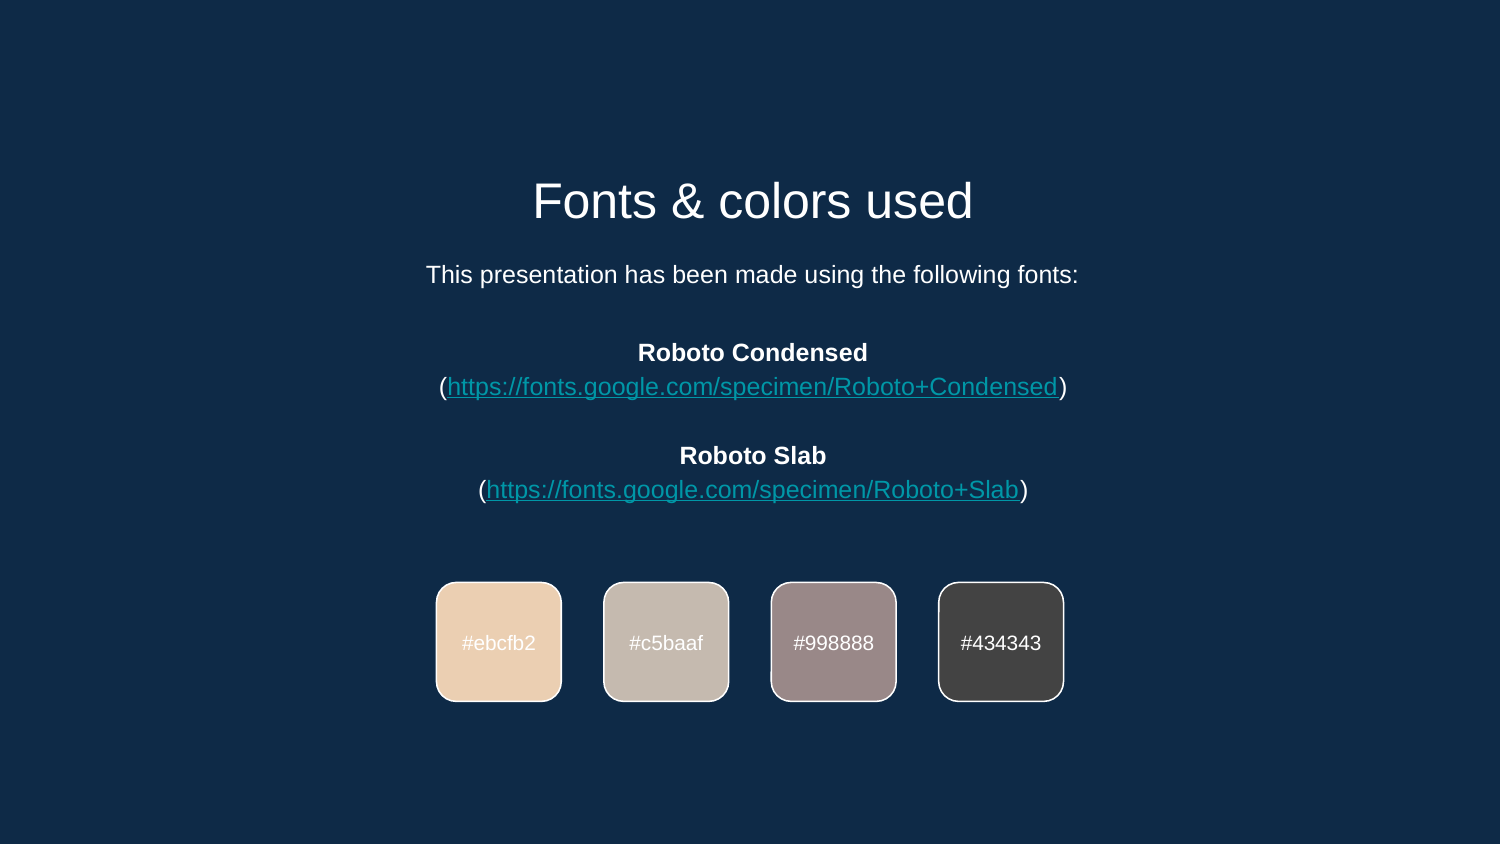

Fonts & colors used
This presentation has been made using the following fonts:

Roboto Condensed
(https://fonts.google.com/specimen/Roboto+Condensed)

Roboto Slab
(https://fonts.google.com/specimen/Roboto+Slab)

#ebcfb2

#c5baaf

#998888

#434343